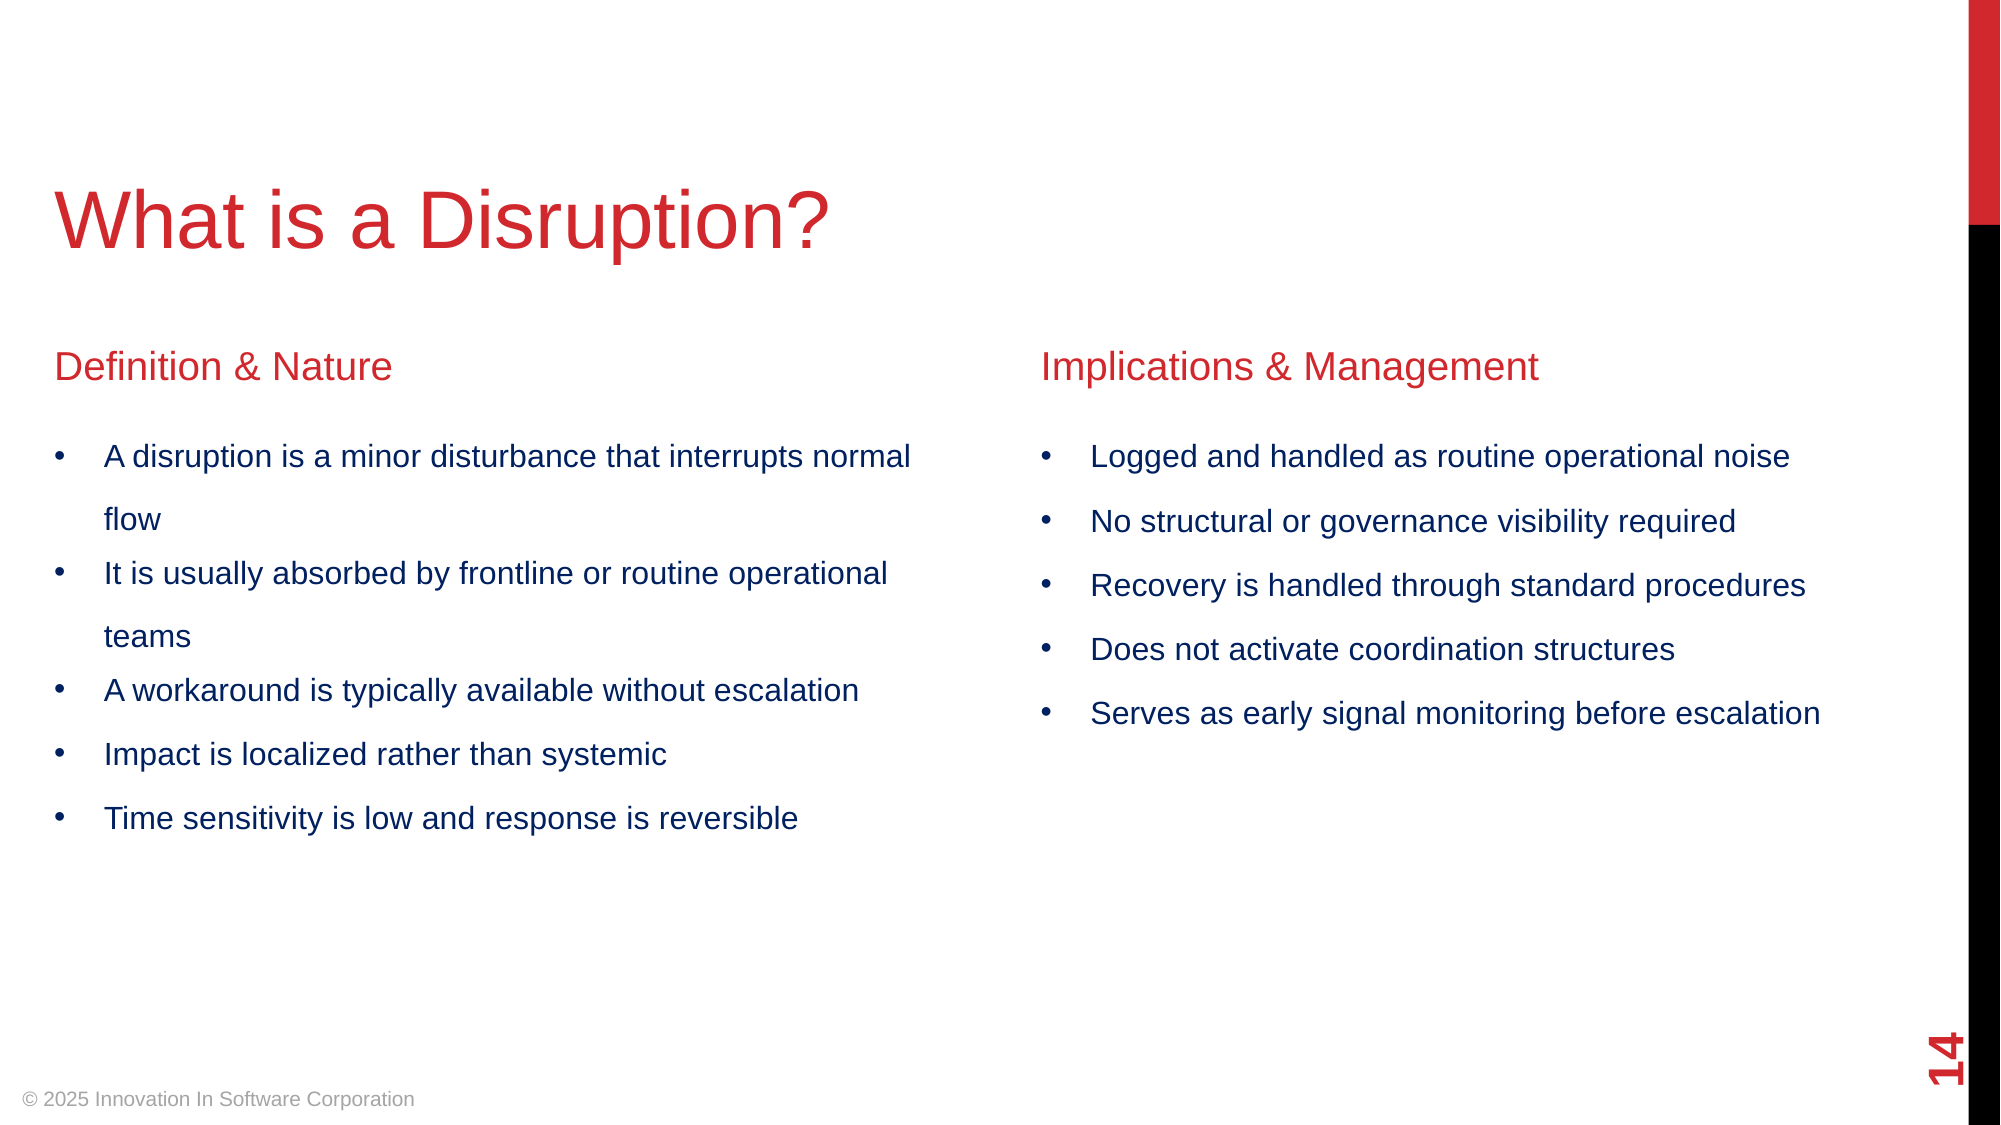

What is a Disruption?
Definition & Nature
Implications & Management
A disruption is a minor disturbance that interrupts normal flow
Logged and handled as routine operational noise
No structural or governance visibility required
It is usually absorbed by frontline or routine operational teams
Recovery is handled through standard procedures
Does not activate coordination structures
A workaround is typically available without escalation
Serves as early signal monitoring before escalation
Impact is localized rather than systemic
Time sensitivity is low and response is reversible
14
© 2025 Innovation In Software Corporation